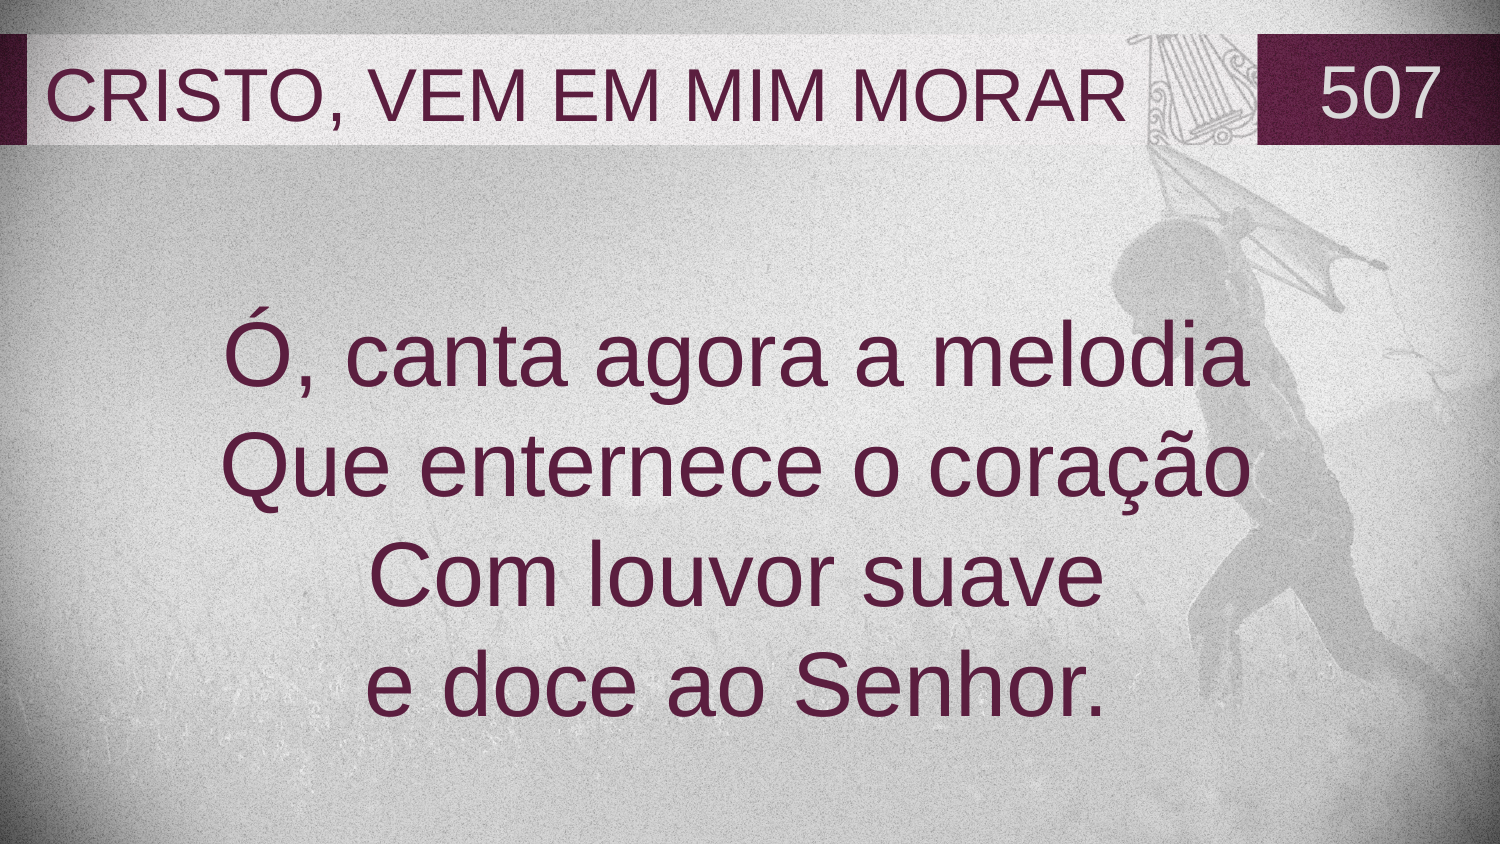

# CRISTO, VEM EM MIM MORAR
507
Ó, canta agora a melodia
Que enternece o coração
Com louvor suave
e doce ao Senhor.